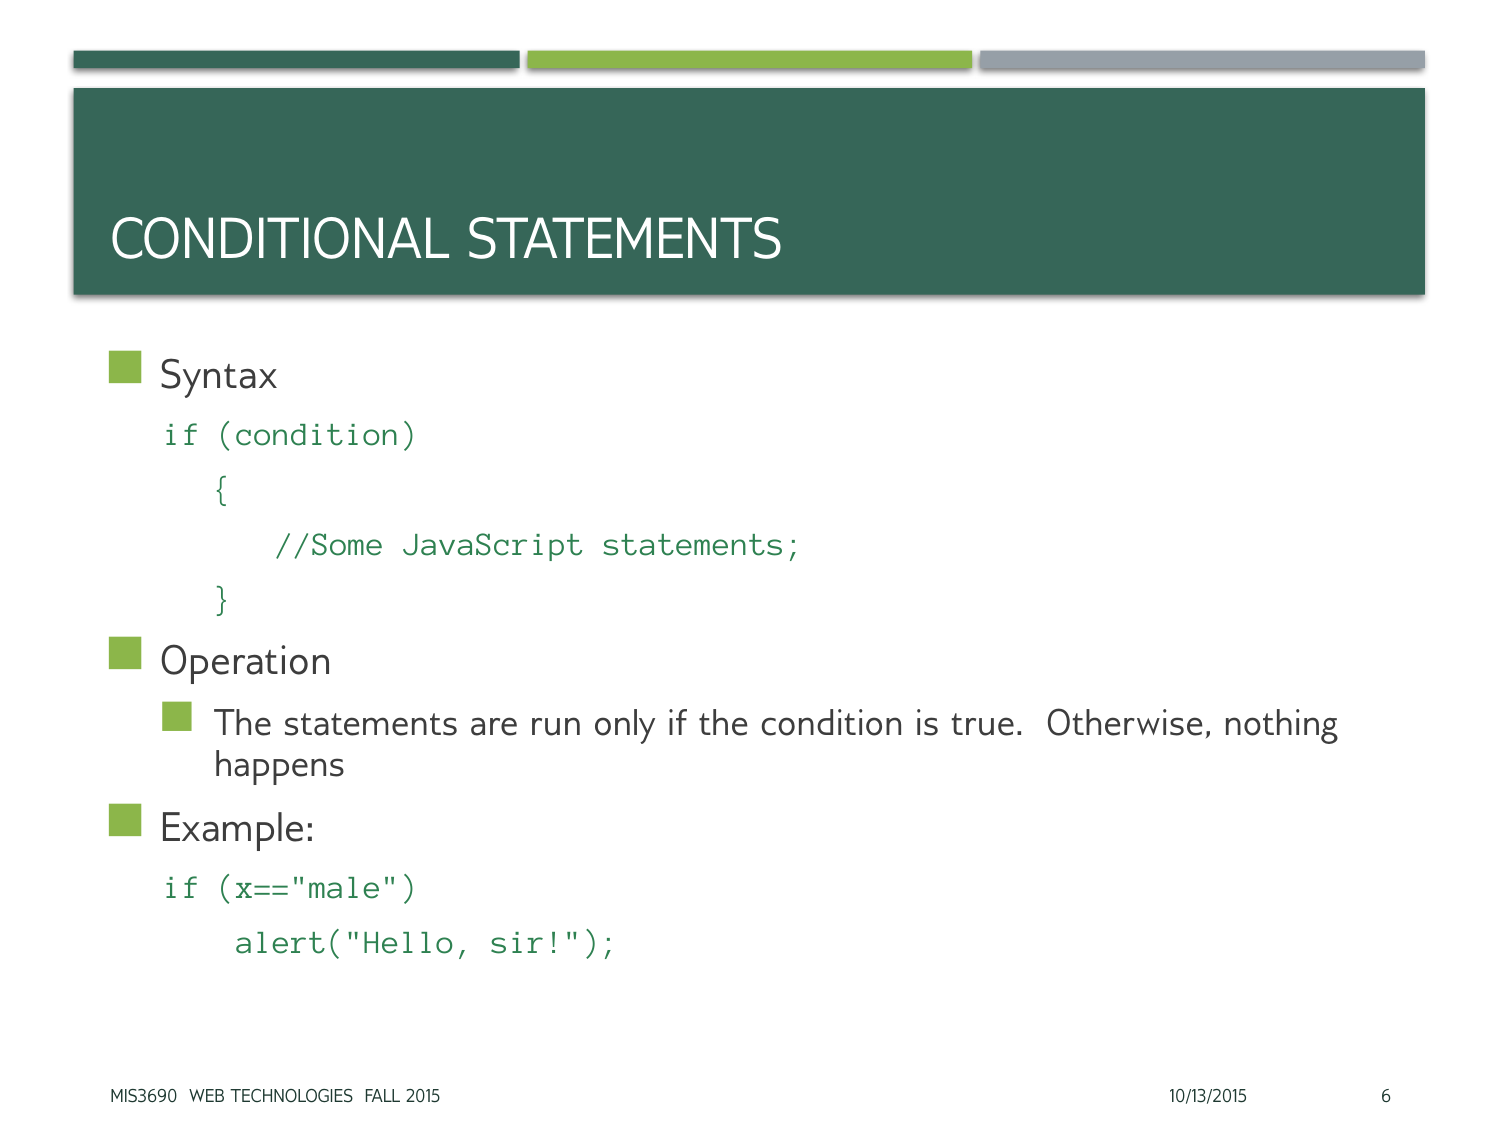

# Conditional statements
Syntax
if (condition)
{
//Some JavaScript statements;
}
Operation
The statements are run only if the condition is true.  Otherwise, nothing happens
Example:
if (x=="male")
    alert("Hello, sir!");

MIS3690  Web Technologies  Fall 2015
10/13/2015
6